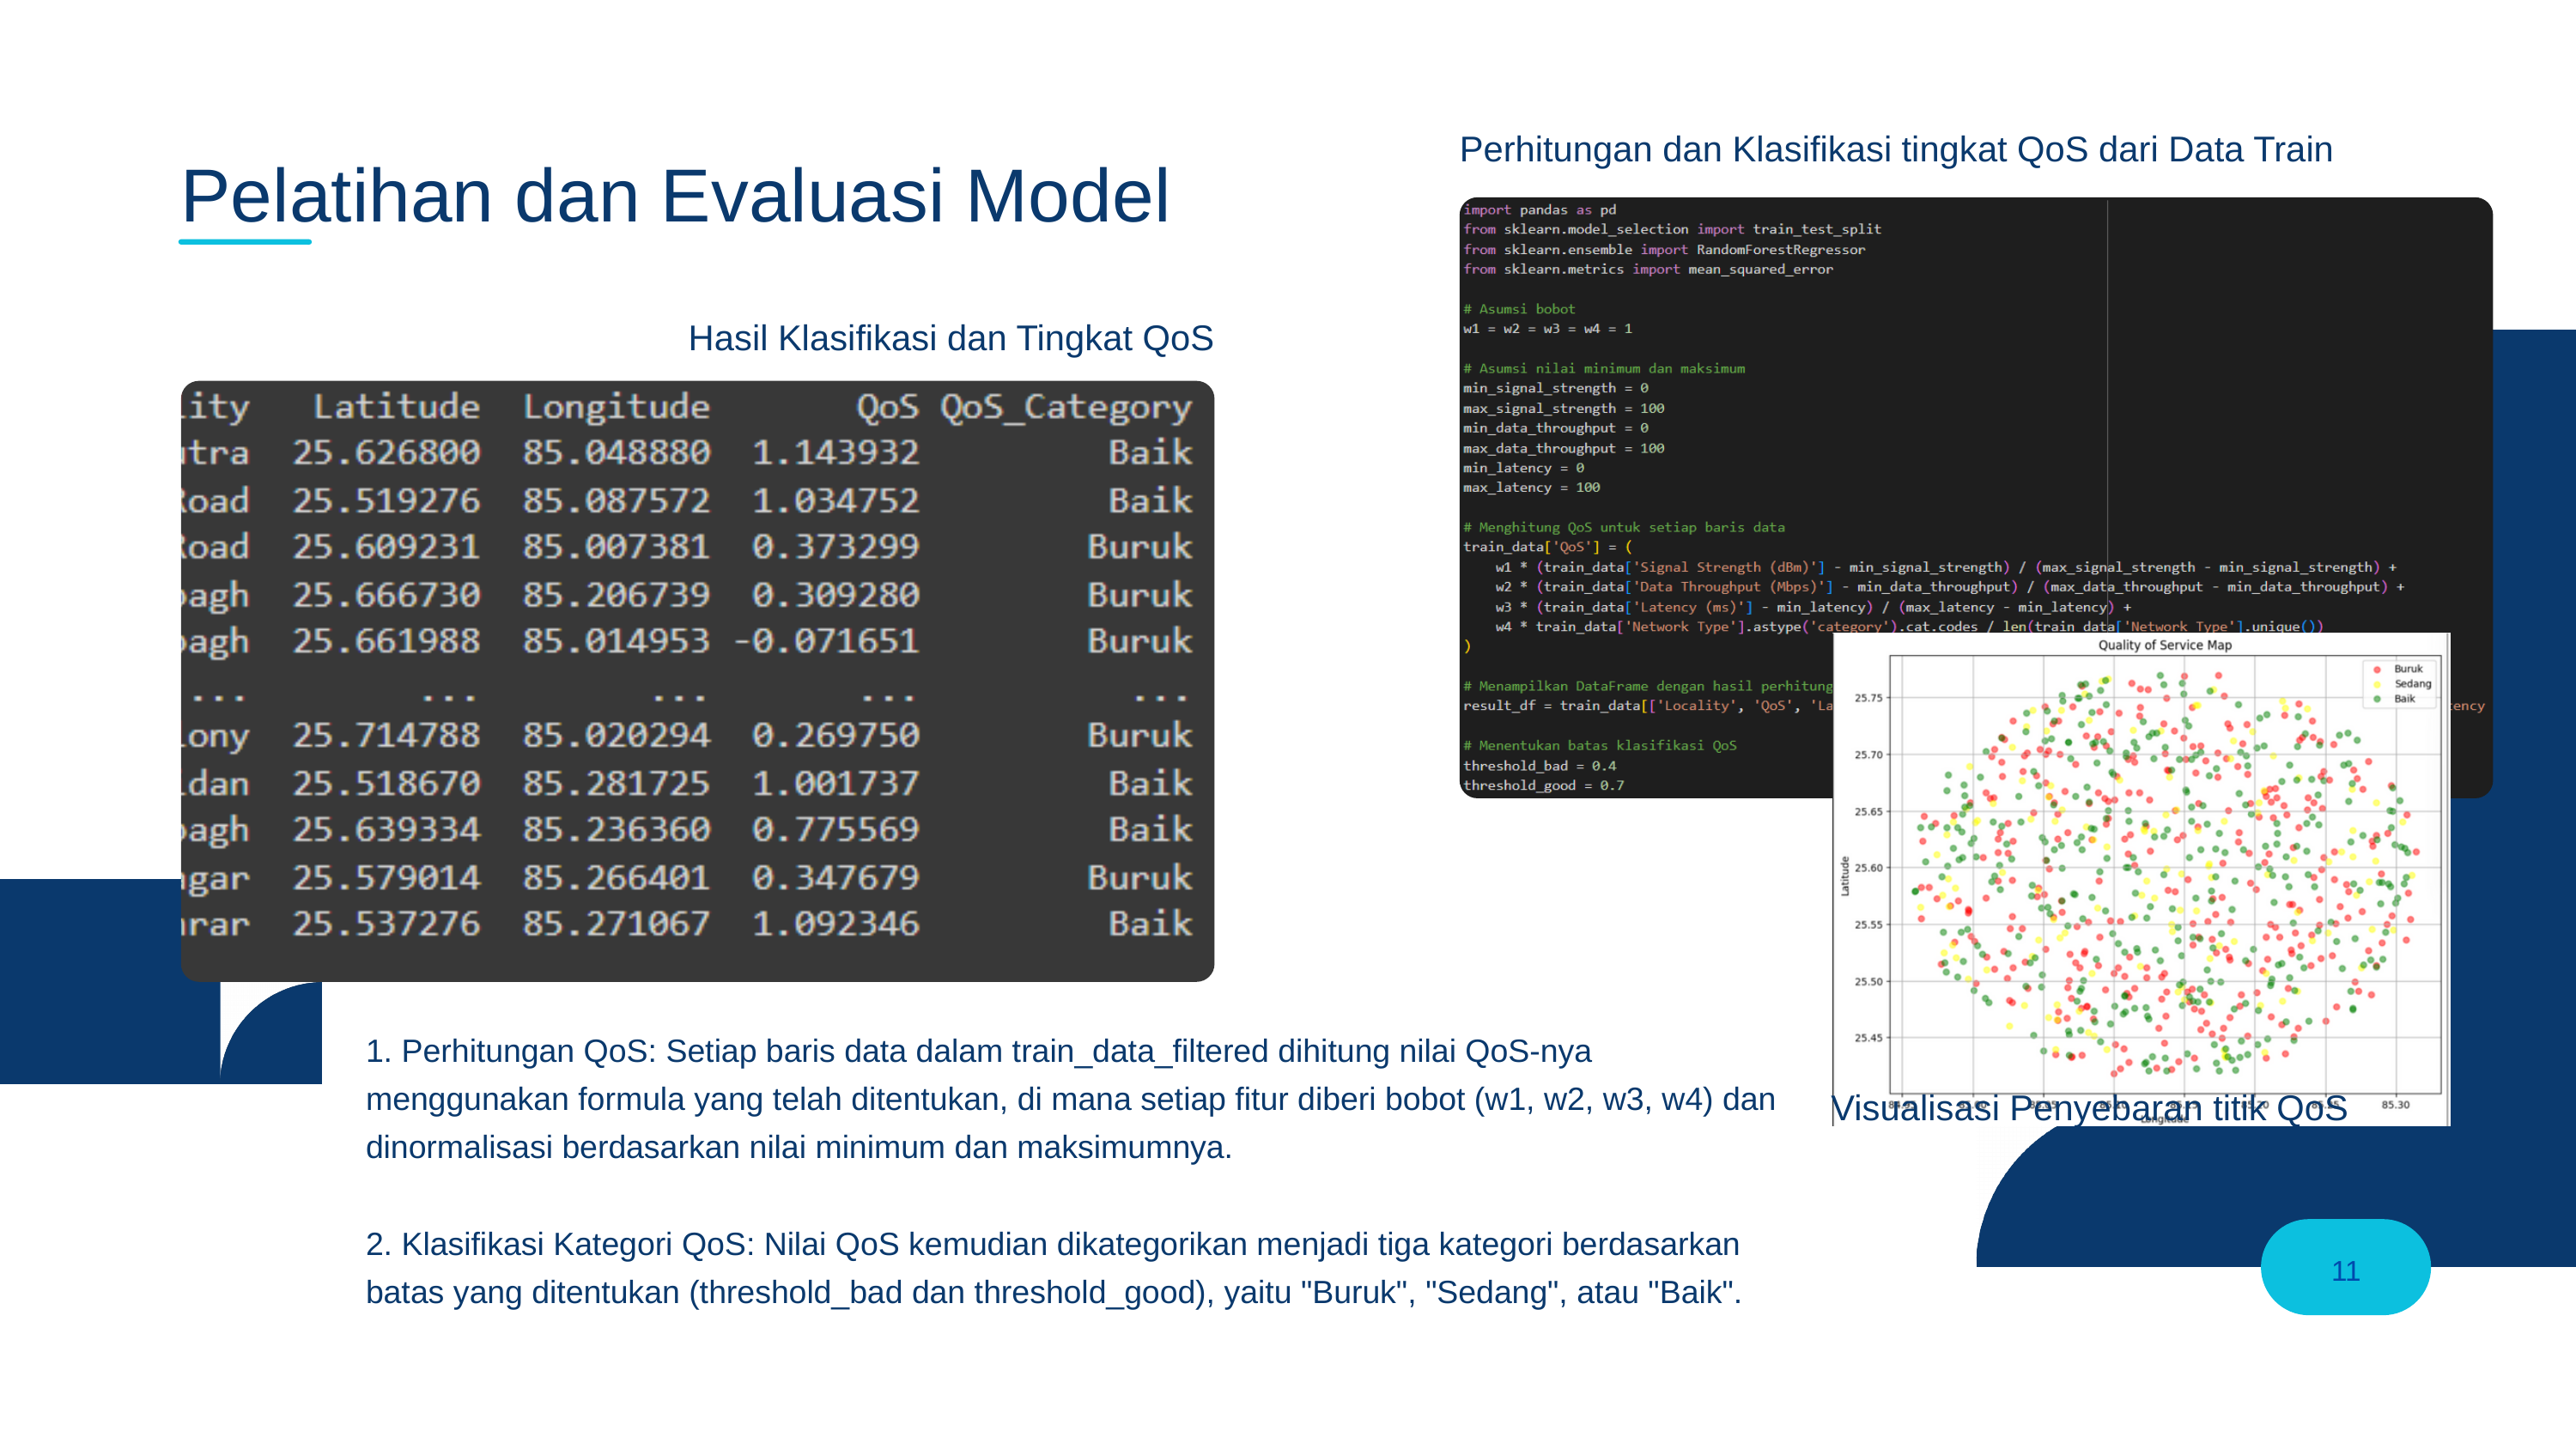

Perhitungan dan Klasifikasi tingkat QoS dari Data Train
Pelatihan dan Evaluasi Model

Hasil Klasifikasi dan Tingkat QoS

1. Perhitungan QoS: Setiap baris data dalam train_data_filtered dihitung nilai QoS-nya menggunakan formula yang telah ditentukan, di mana setiap fitur diberi bobot (w1, w2, w3, w4) dan dinormalisasi berdasarkan nilai minimum dan maksimumnya.

2. Klasifikasi Kategori QoS: Nilai QoS kemudian dikategorikan menjadi tiga kategori berdasarkan batas yang ditentukan (threshold_bad dan threshold_good), yaitu "Buruk", "Sedang", atau "Baik".
Visualisasi Penyebaran titik QoS

11